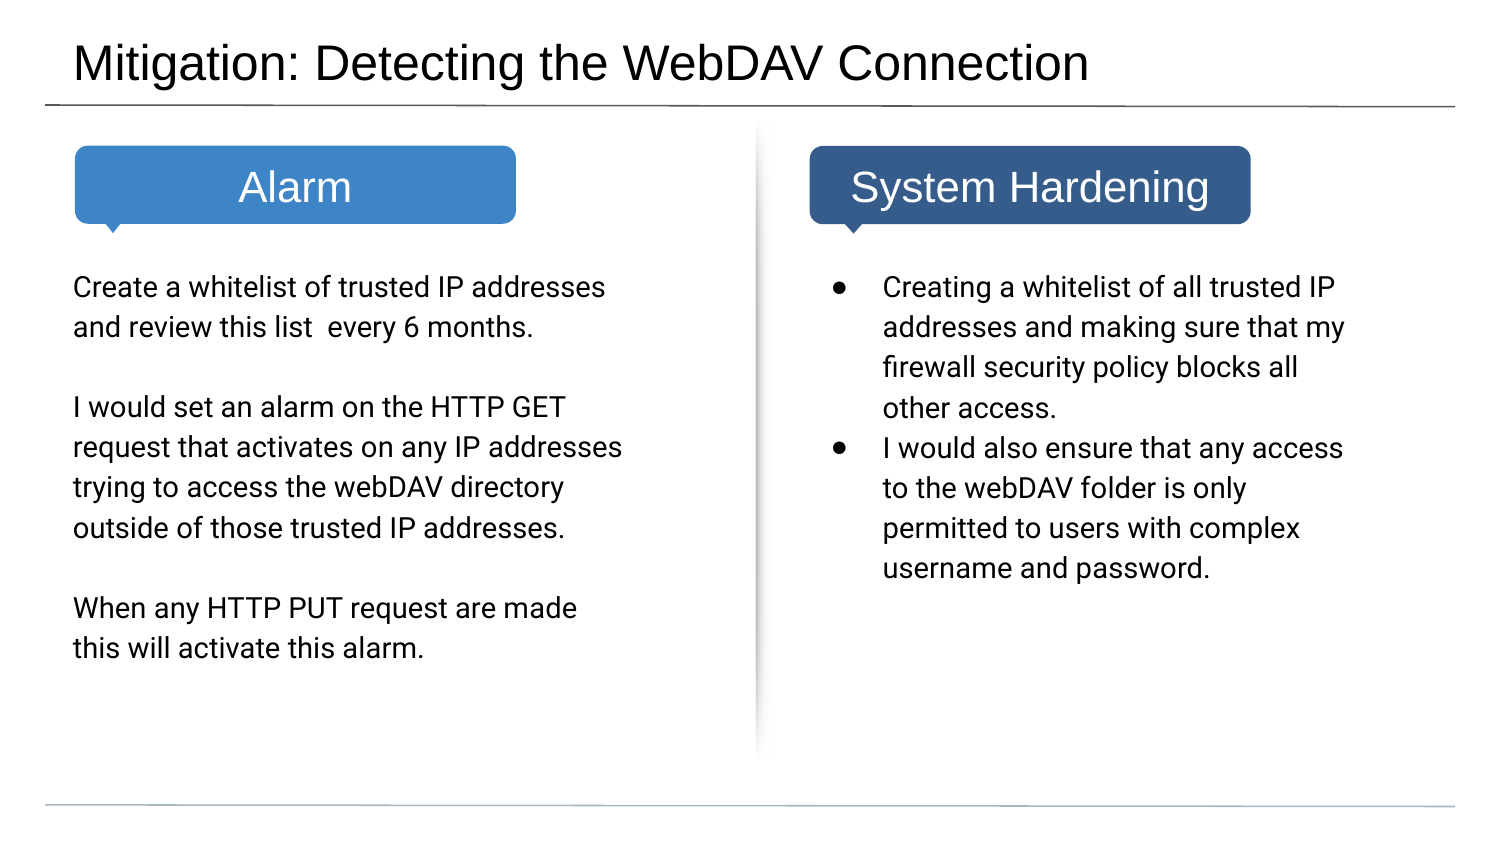

# Mitigation: Detecting the WebDAV Connection
Create a whitelist of trusted IP addresses and review this list  every 6 months.

I would set an alarm on the HTTP GET request that activates on any IP addresses trying to access the webDAV directory outside of those trusted IP addresses.

When any HTTP PUT request are made this will activate this alarm.
Creating a whitelist of all trusted IP addresses and making sure that my firewall security policy blocks all other access.
I would also ensure that any access to the webDAV folder is only permitted to users with complex username and password.